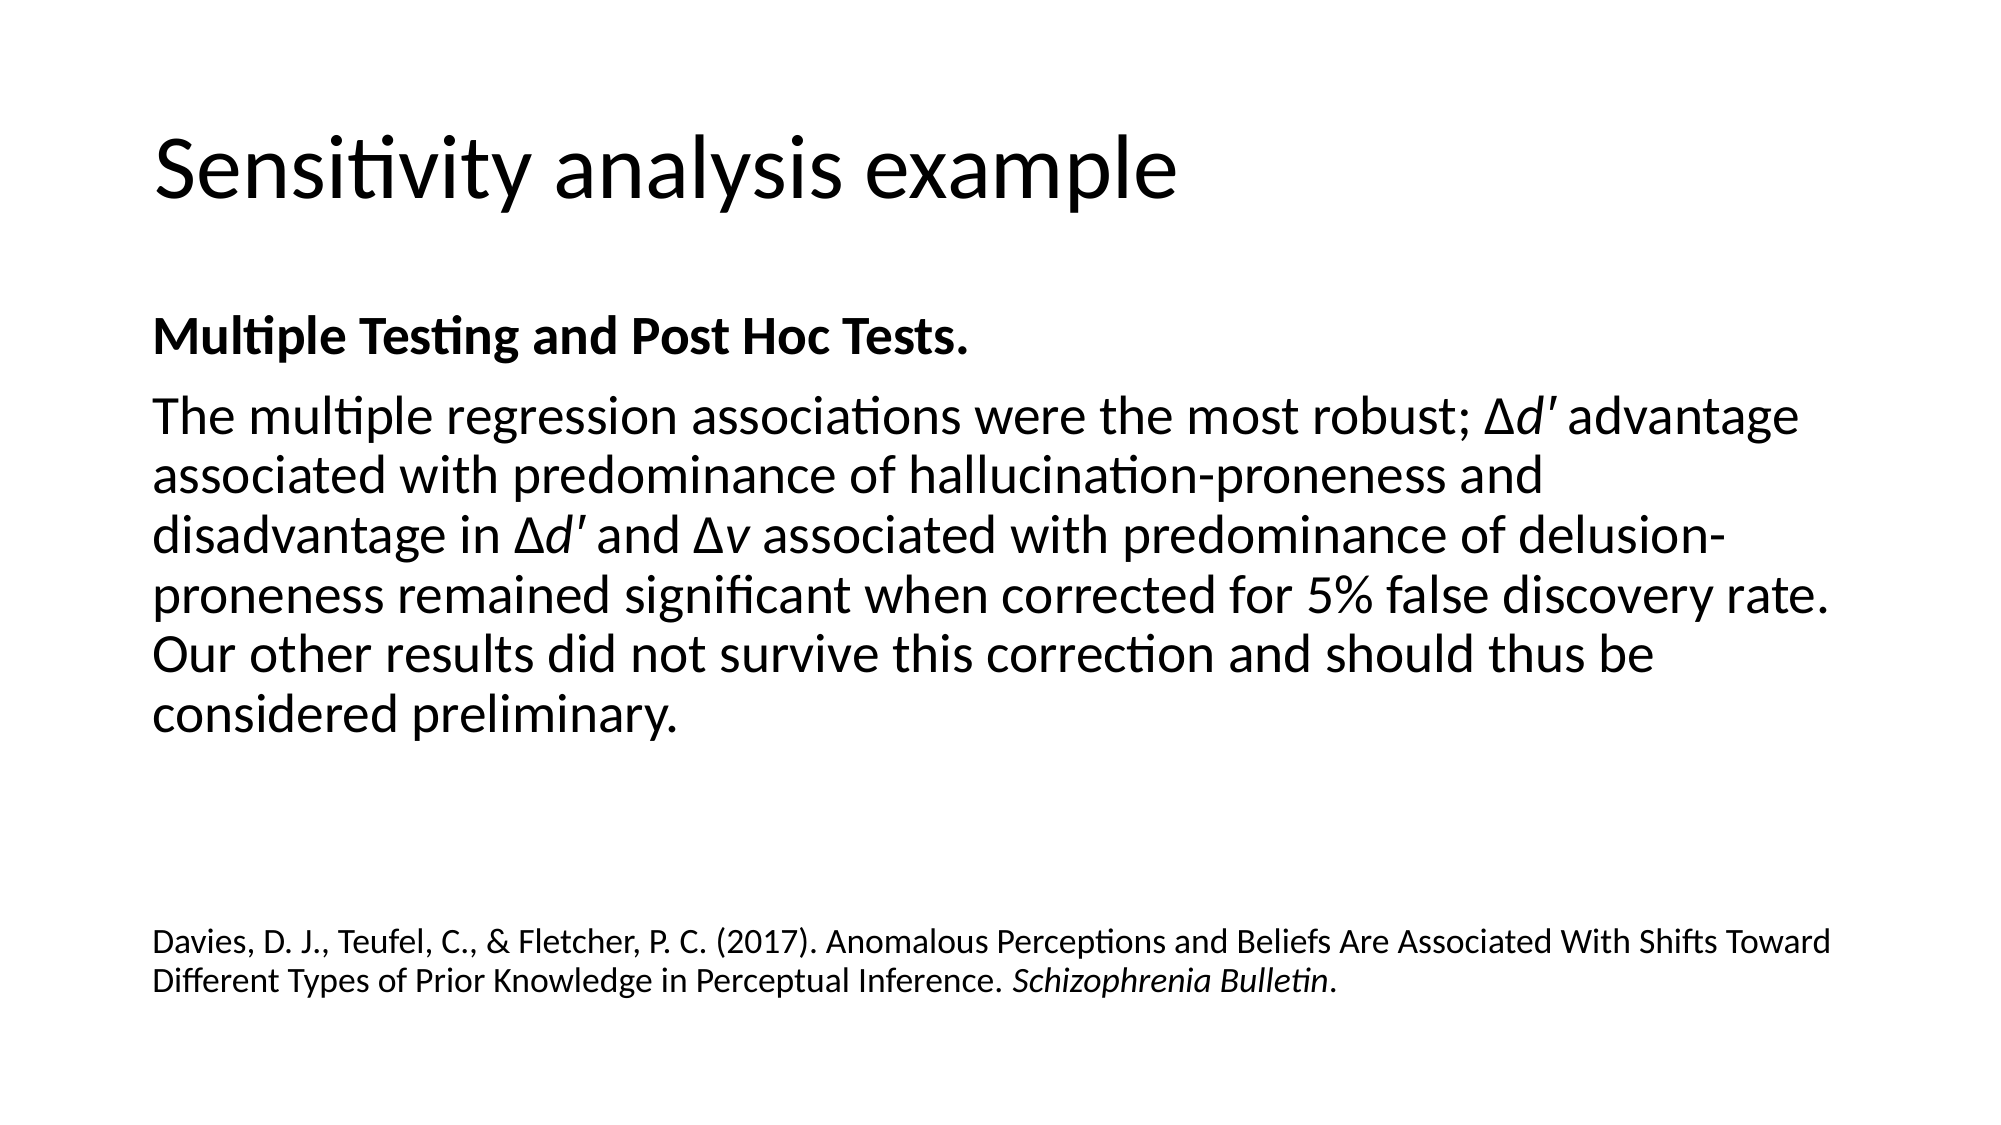

# Sensitivity analysis example
Multiple Testing and Post Hoc Tests.
The multiple regression associations were the most robust; Δd′ advantage associated with predominance of hallucination-proneness and disadvantage in Δd′ and Δv associated with predominance of delusion-proneness remained significant when corrected for 5% false discovery rate. Our other results did not survive this correction and should thus be considered preliminary.

Davies, D. J., Teufel, C., & Fletcher, P. C. (2017). Anomalous Perceptions and Beliefs Are Associated With Shifts Toward Different Types of Prior Knowledge in Perceptual Inference. Schizophrenia Bulletin.